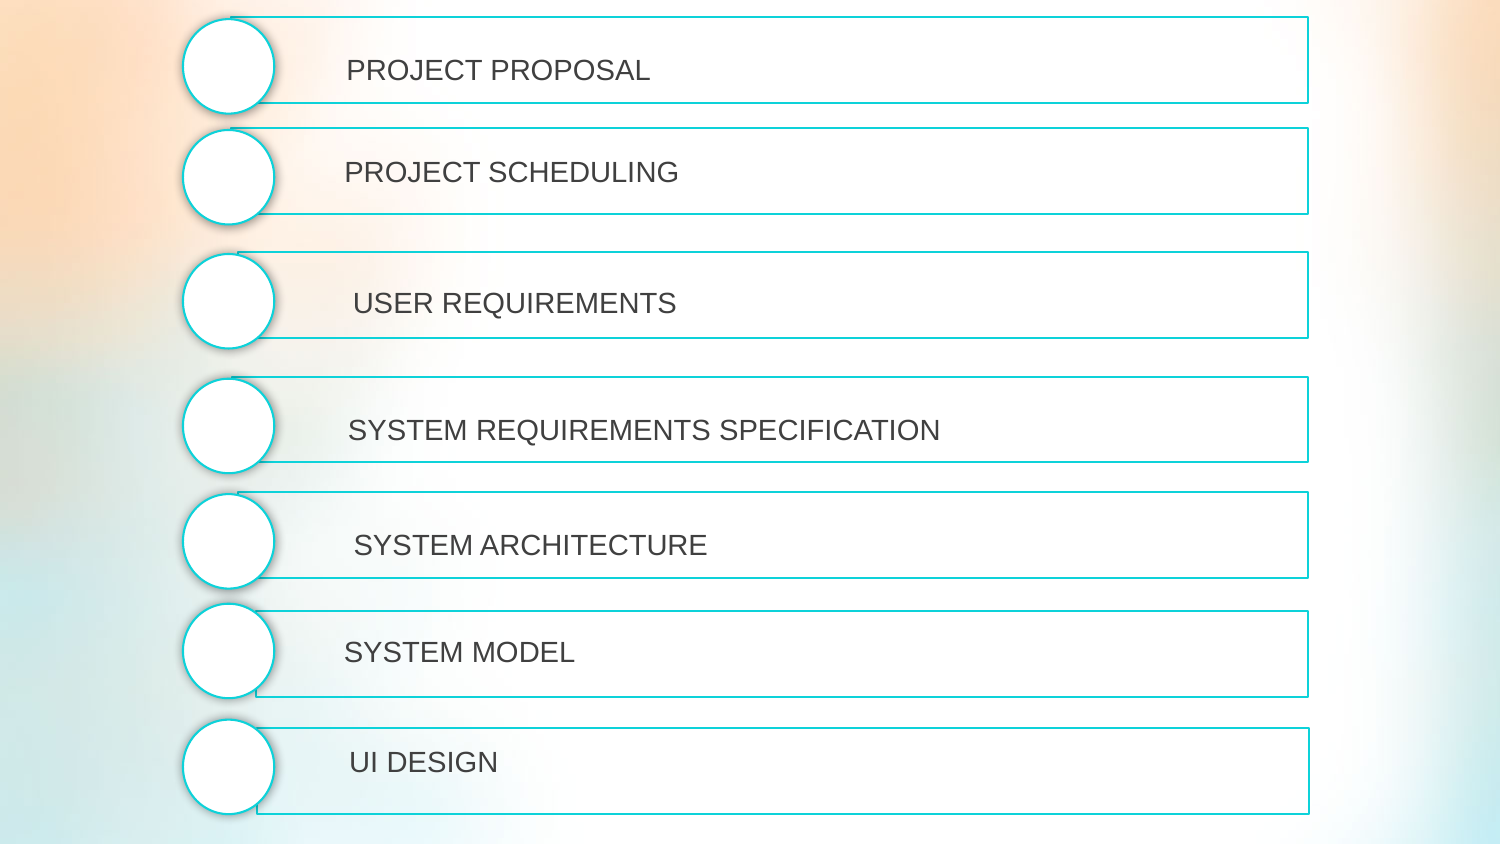

PROJECT PROPOSAL

PROJECT SCHEDULING

USER REQUIREMENTS

SYSTEM REQUIREMENTS SPECIFICATION

SYSTEM ARCHITECTURE

SYSTEM MODEL

UI DESIGN